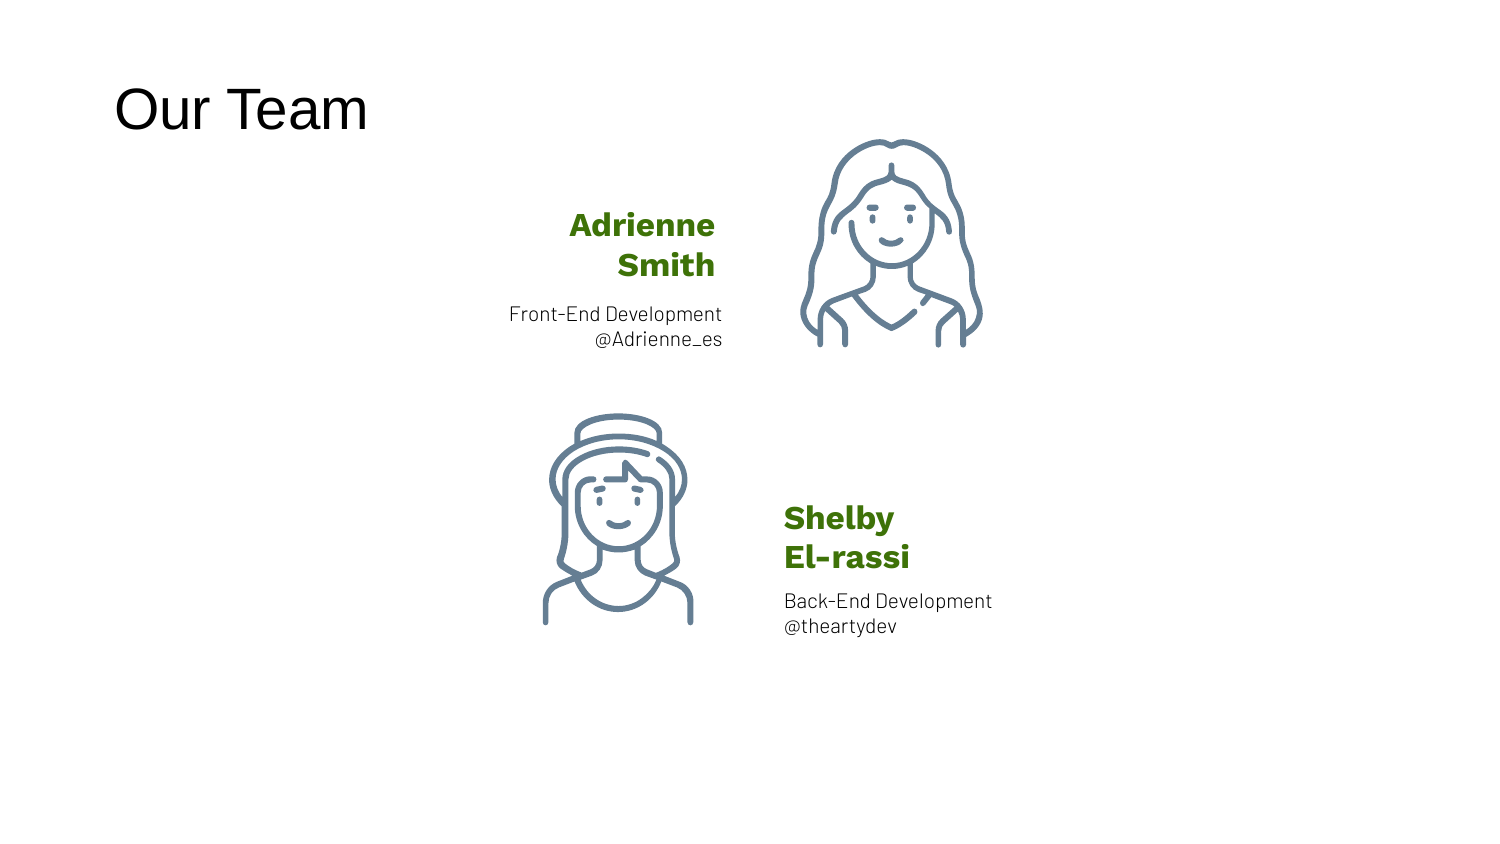

# Our Team

Adrienne Smith

Front-End Development
@Adrienne_es

Shelby El-rassi
Back-End Development
@theartydev